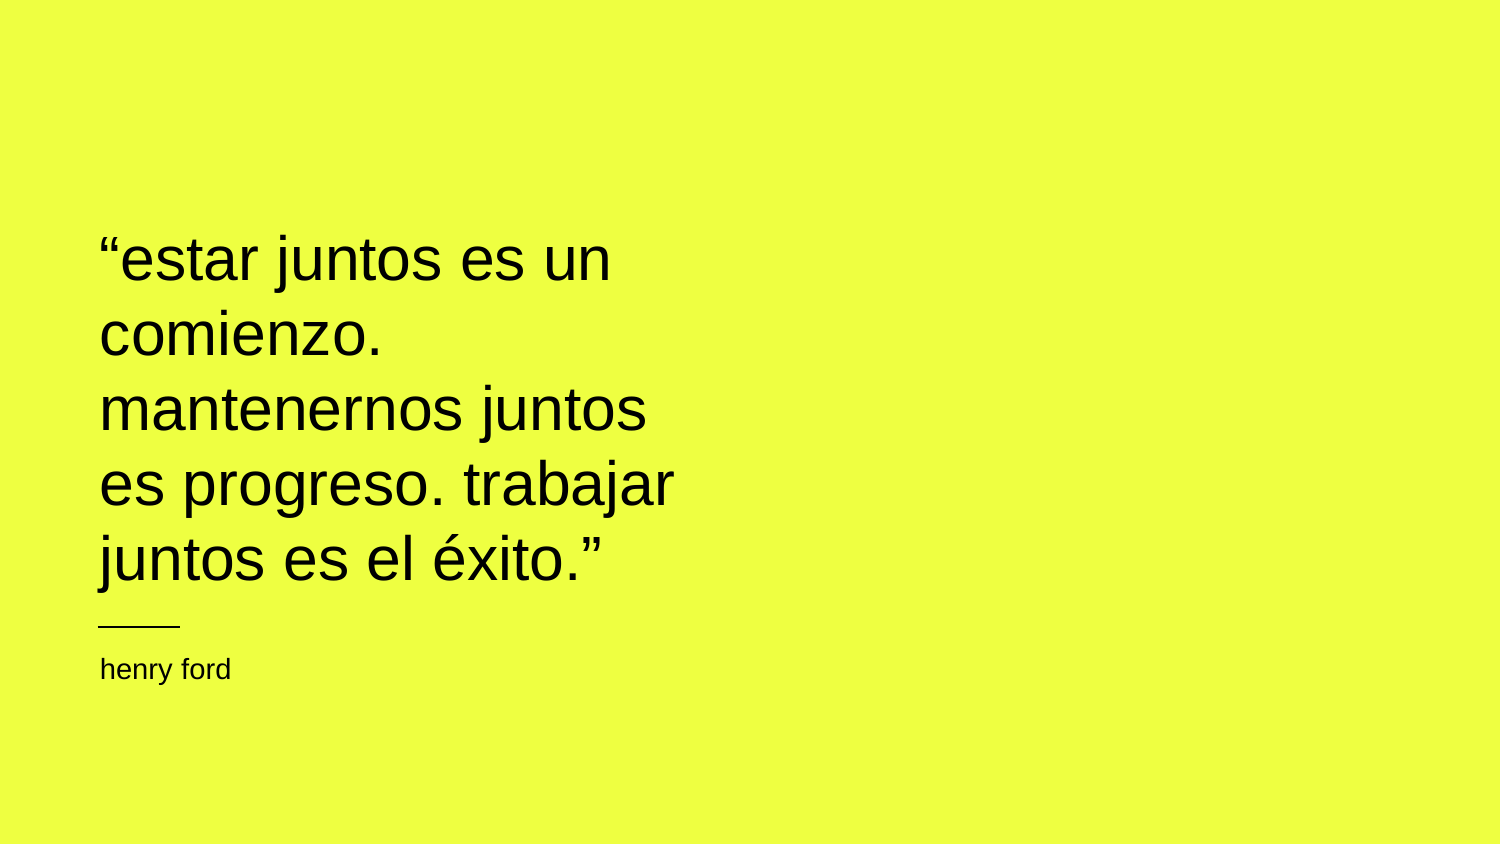

# “estar juntos es un comienzo. mantenernos juntos es progreso. trabajar juntos es el éxito.”
henry ford